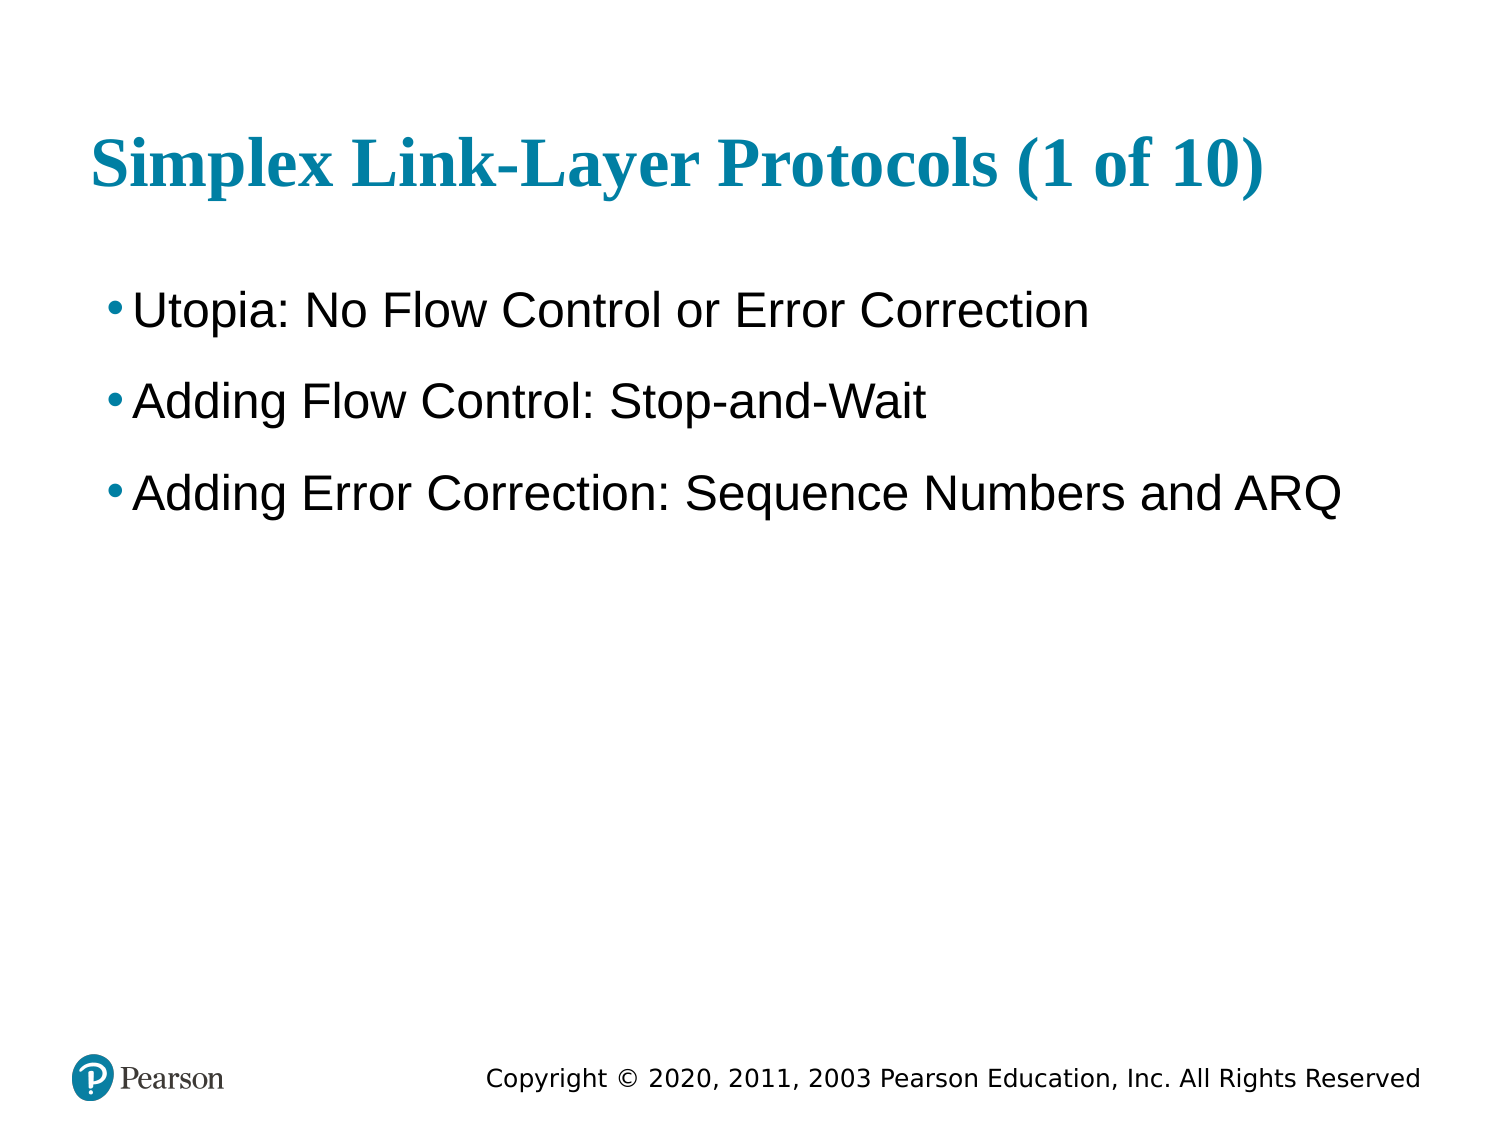

# Simplex Link-Layer Protocols (1 of 10)
Utopia: No Flow Control or Error Correction
Adding Flow Control: Stop-and-Wait
Adding Error Correction: Sequence Numbers and ARQ